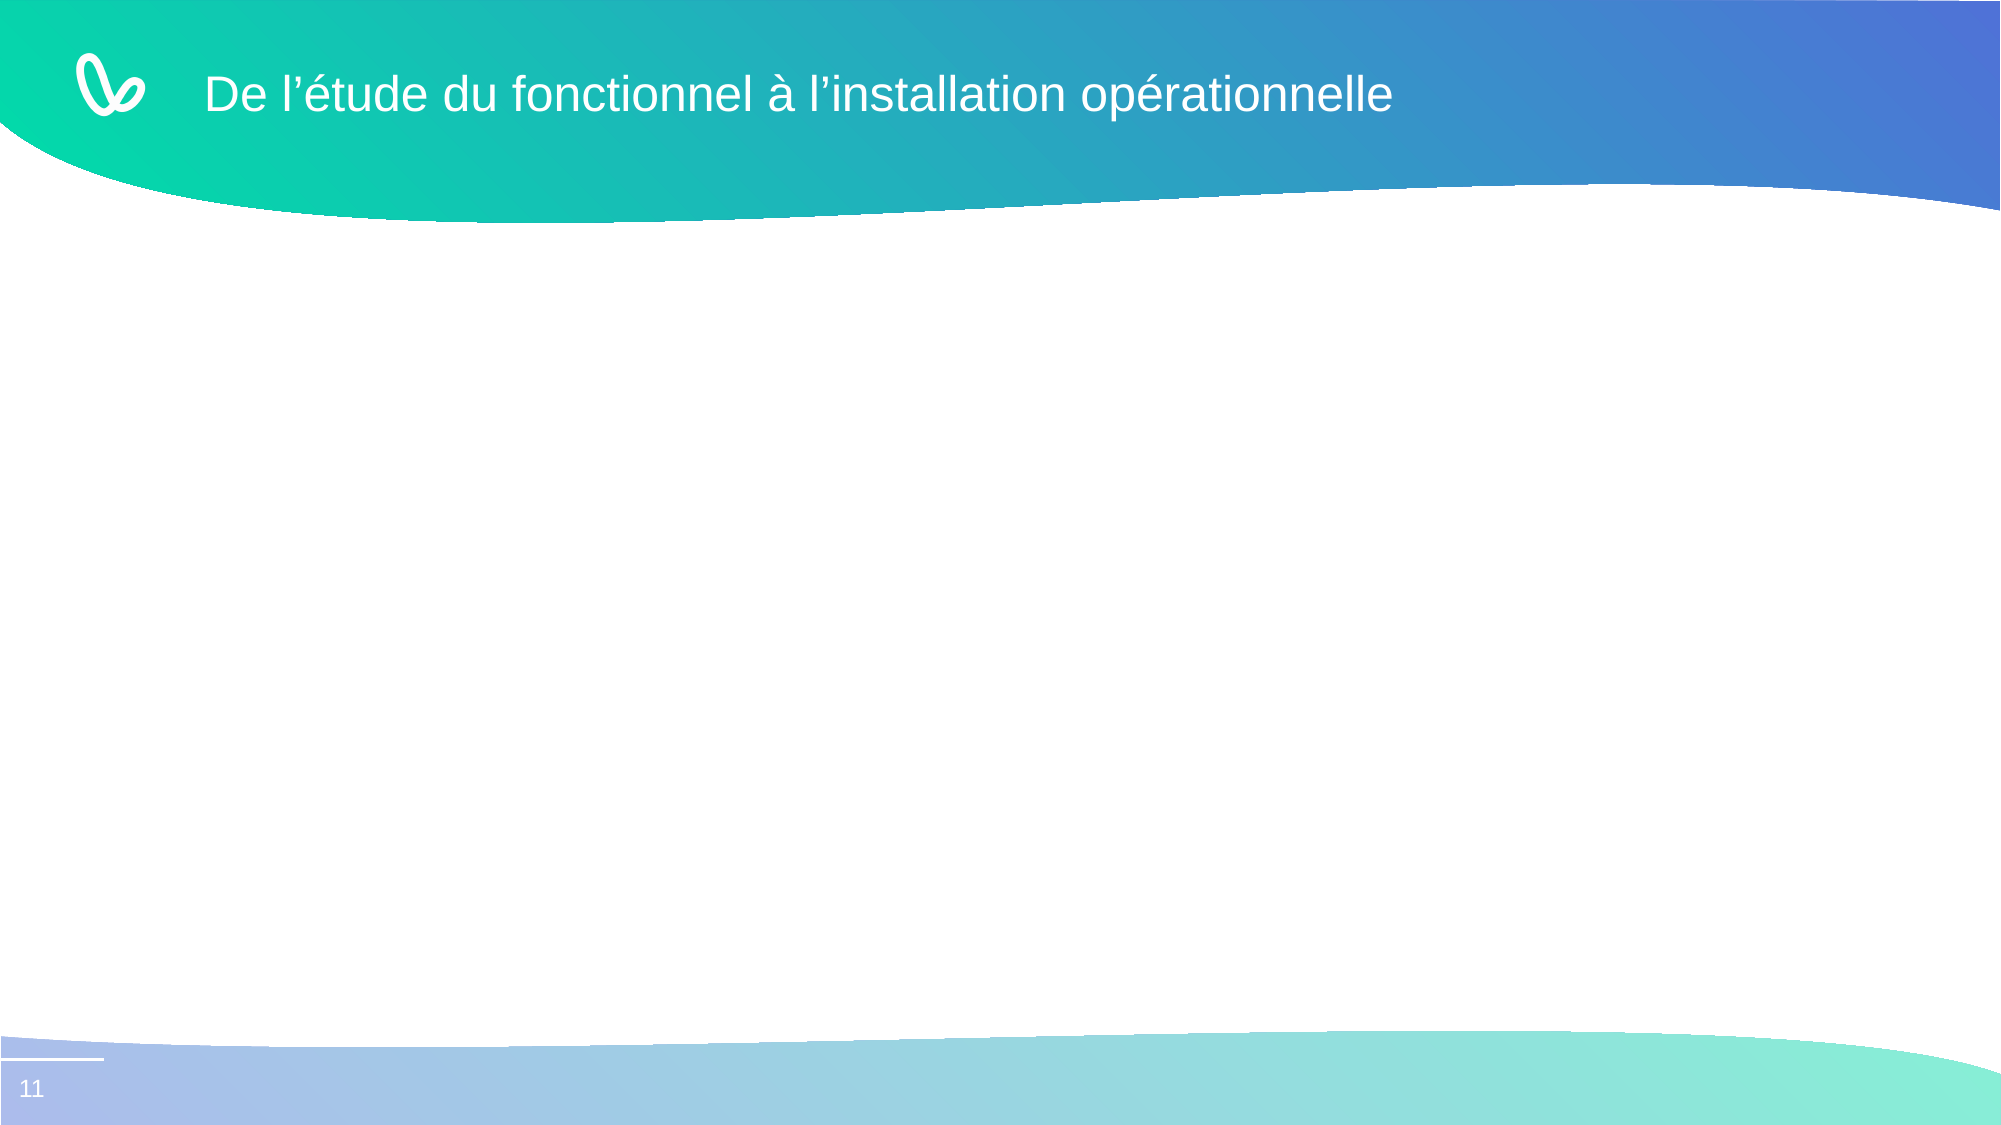

De l’étude du fonctionnel à l’installation opérationnelle